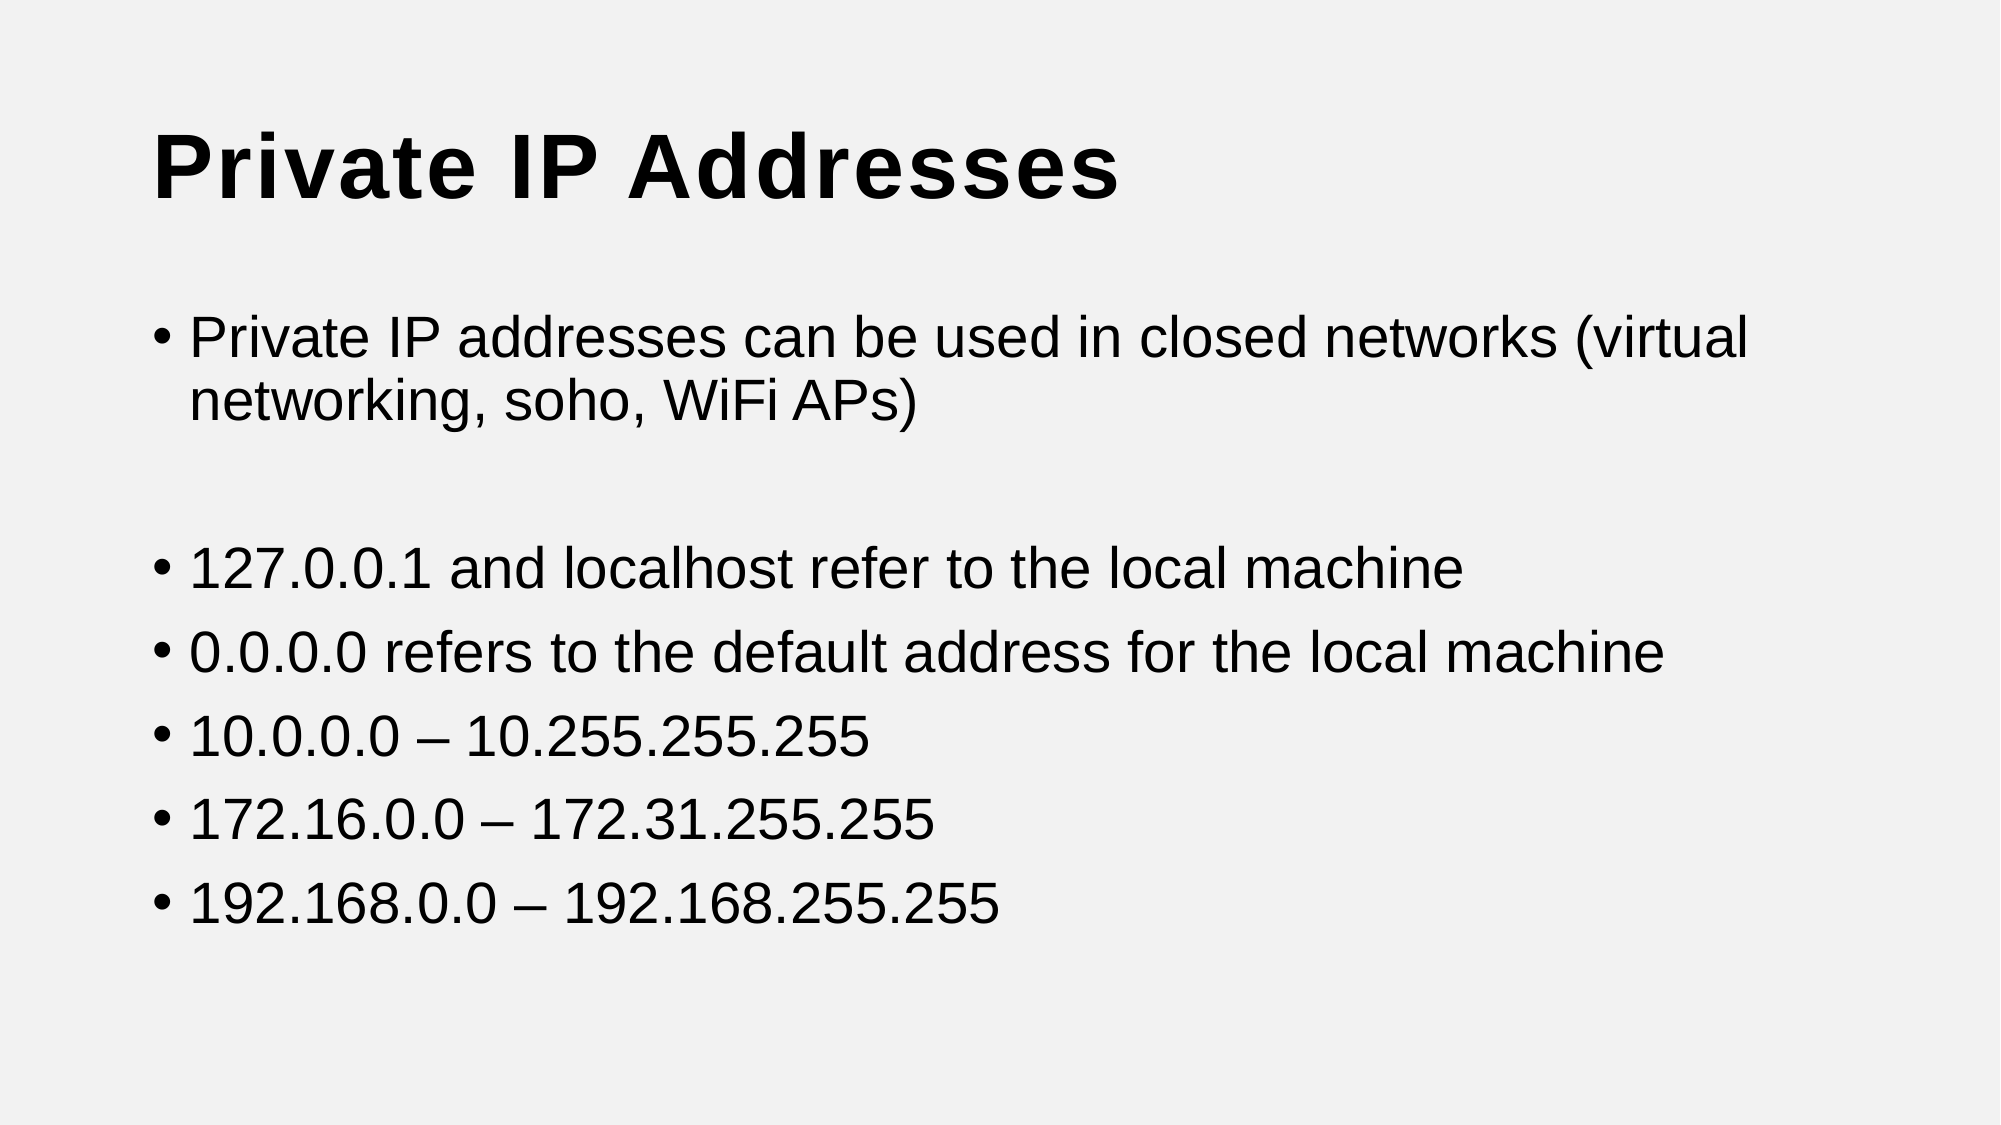

# Private IP Addresses
Private IP addresses can be used in closed networks (virtual networking, soho, WiFi APs)

127.0.0.1 and localhost refer to the local machine
0.0.0.0 refers to the default address for the local machine
10.0.0.0 – 10.255.255.255
172.16.0.0 – 172.31.255.255
192.168.0.0 – 192.168.255.255